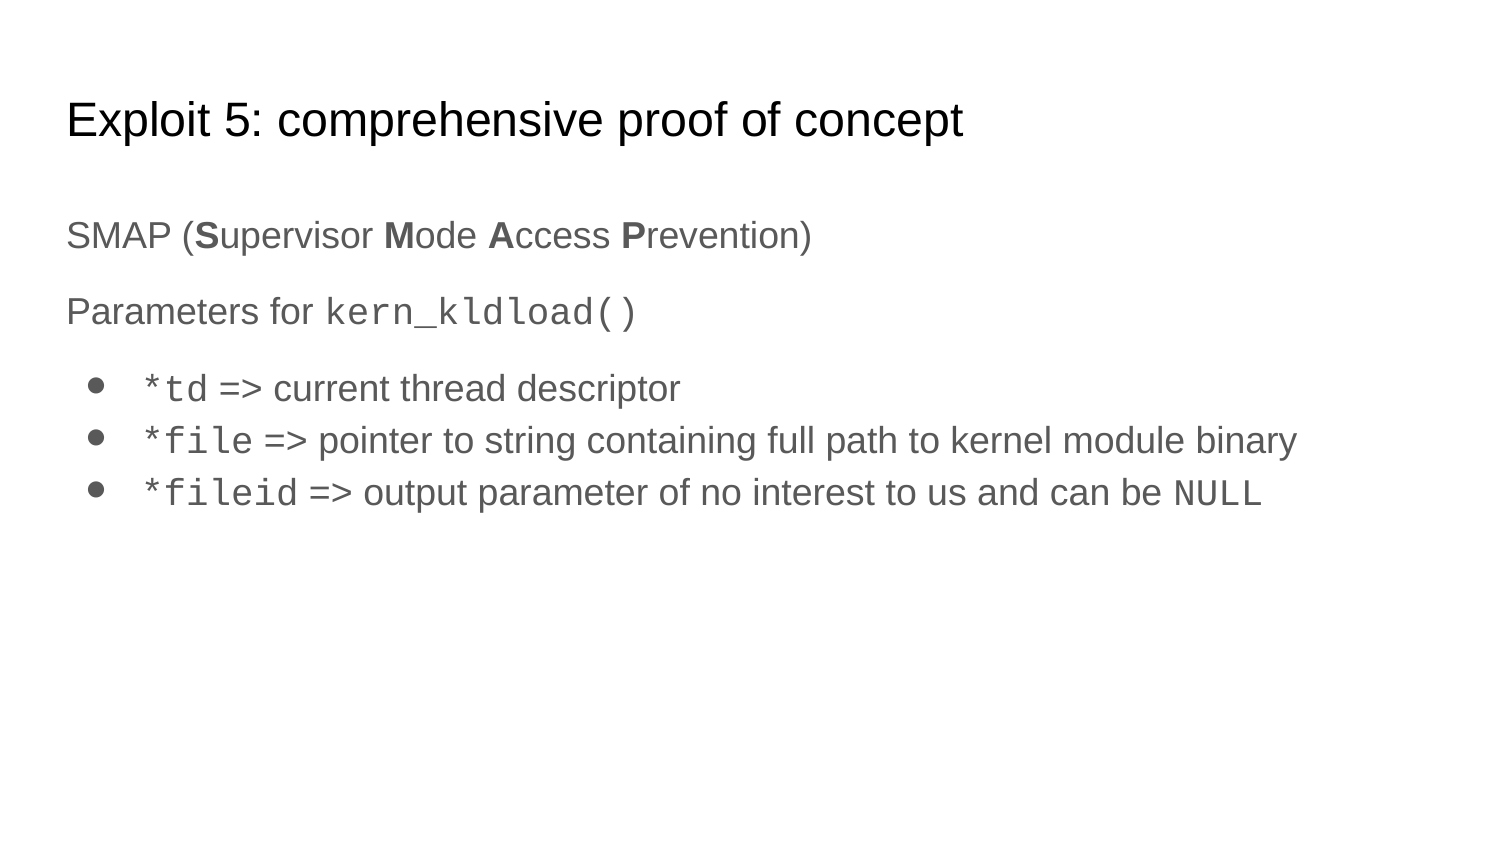

# Exploit 5: comprehensive proof of concept

SMAP (Supervisor Mode Access Prevention)
Parameters for kern_kldload()
*td => current thread descriptor
*file => pointer to string containing full path to kernel module binary
*fileid => output parameter of no interest to us and can be NULL